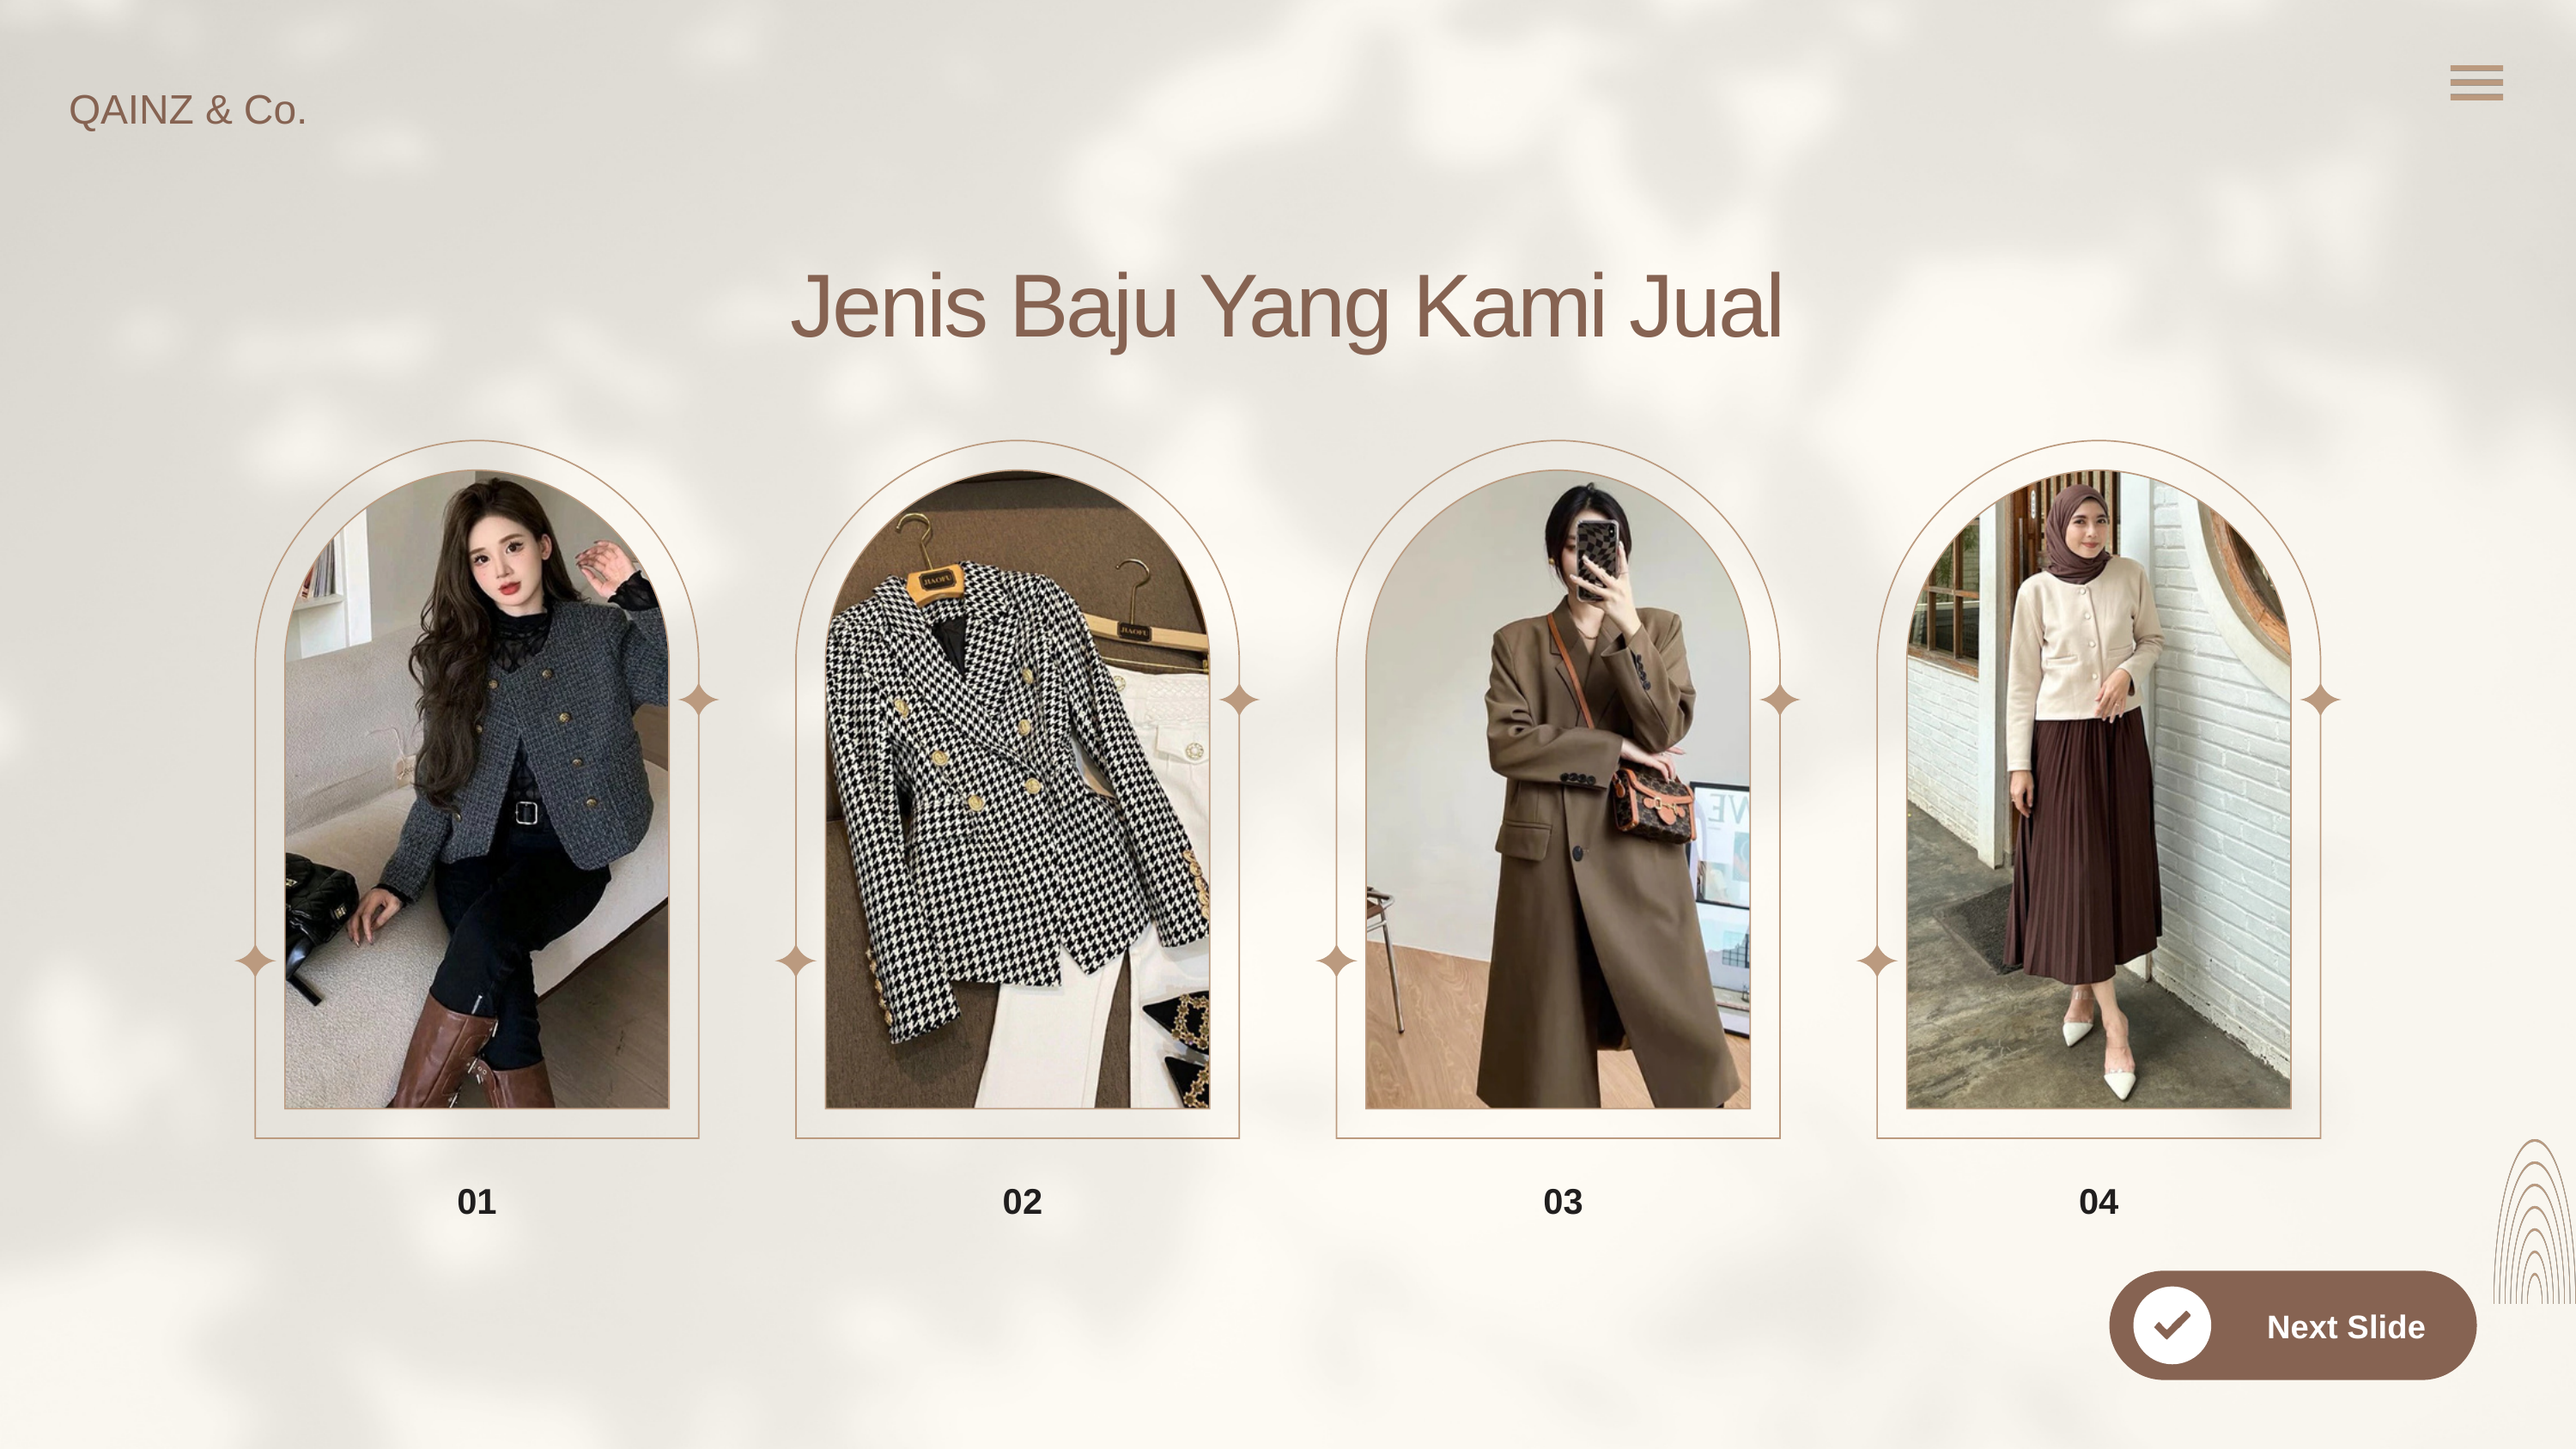

QAINZ & Co.
Jenis Baju Yang Kami Jual

01
 02
 03
04

Next Slide